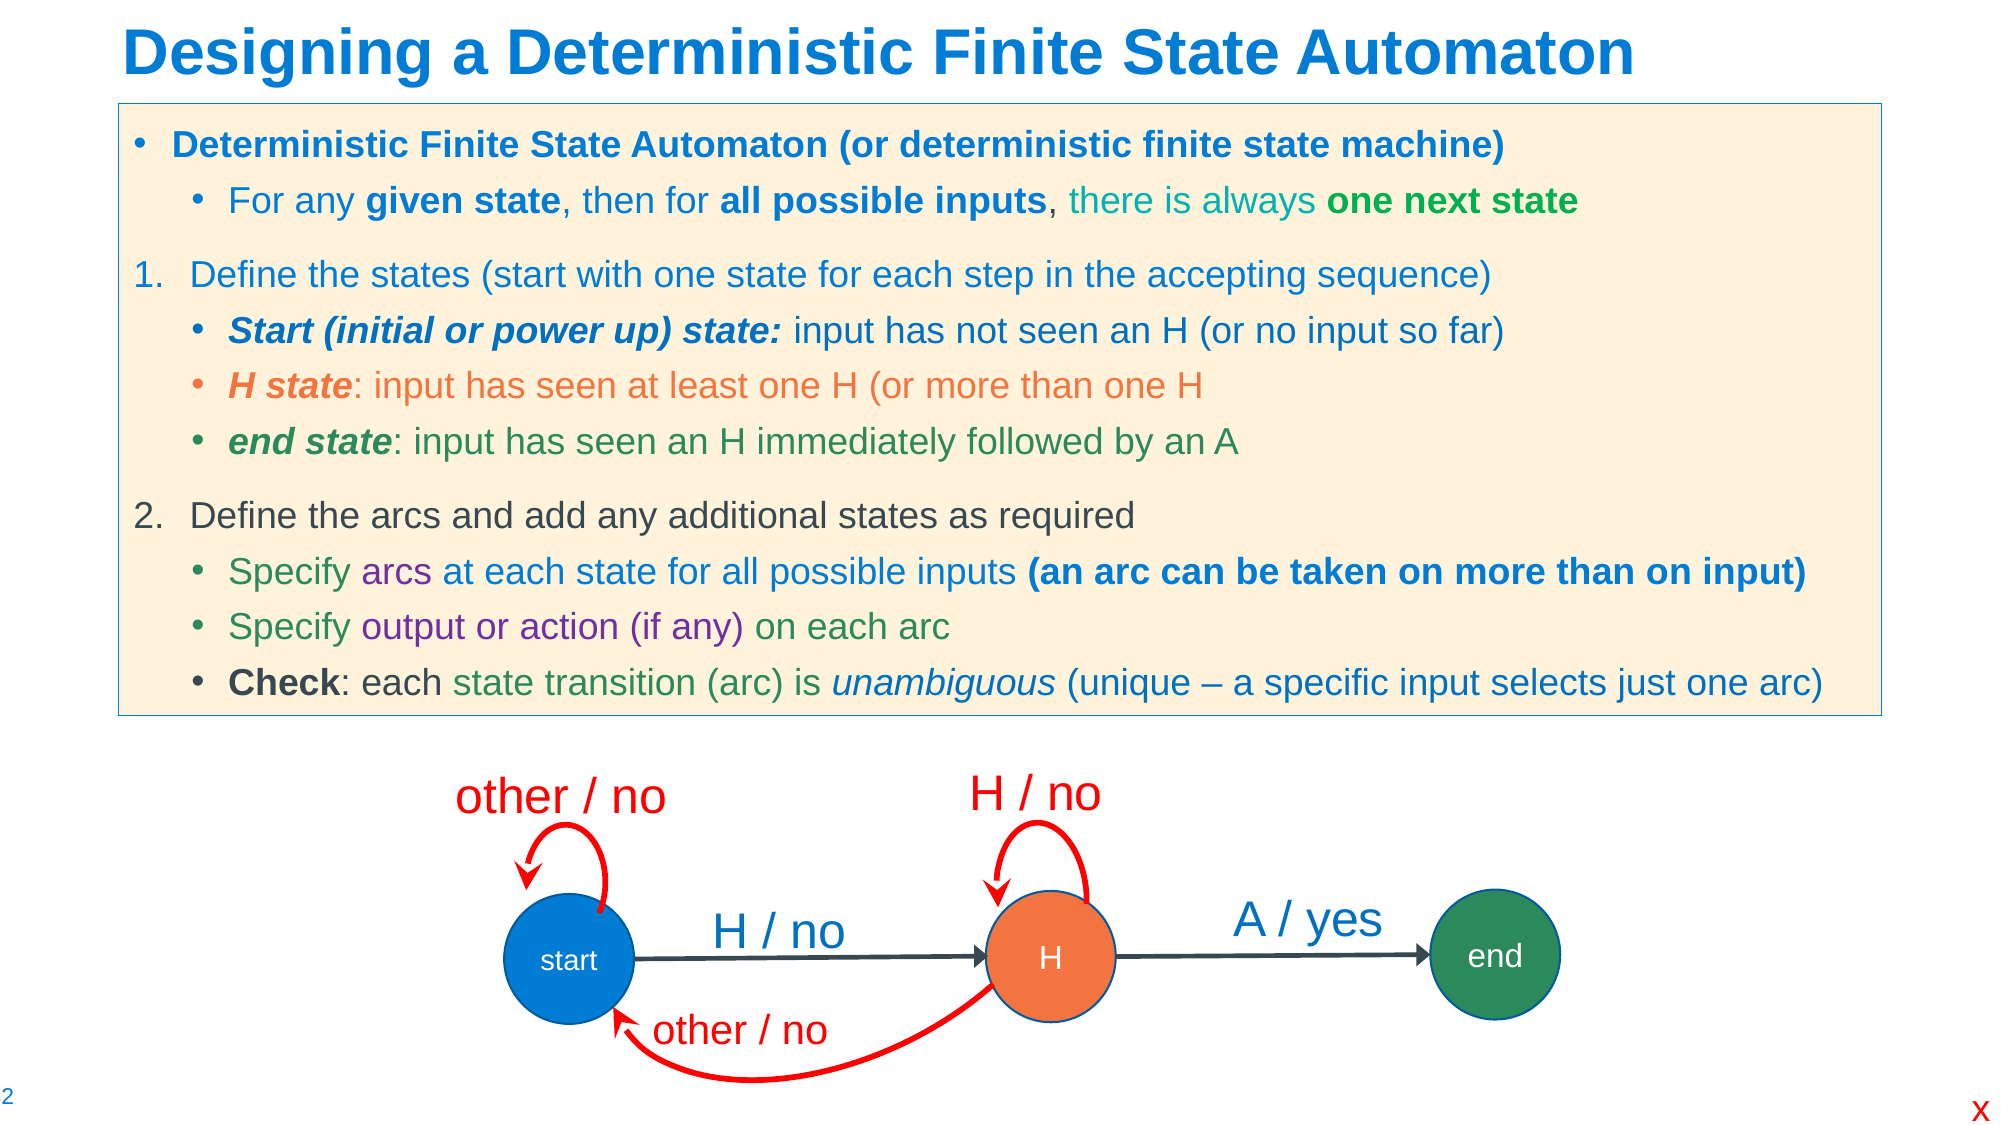

# Designing a Deterministic Finite State Automaton
Deterministic Finite State Automaton (or deterministic finite state machine)
For any given state, then for all possible inputs, there is always one next state
Define the states (start with one state for each step in the accepting sequence)
Start (initial or power up) state: input has not seen an H (or no input so far)
H state: input has seen at least one H (or more than one H
end state: input has seen an H immediately followed by an A
Define the arcs and add any additional states as required
Specify arcs at each state for all possible inputs (an arc can be taken on more than on input)
Specify output or action (if any) on each arc
Check: each state transition (arc) is unambiguous (unique – a specific input selects just one arc)

H / no

other / no

A / yes
H / no
other / no
end
H
start
x